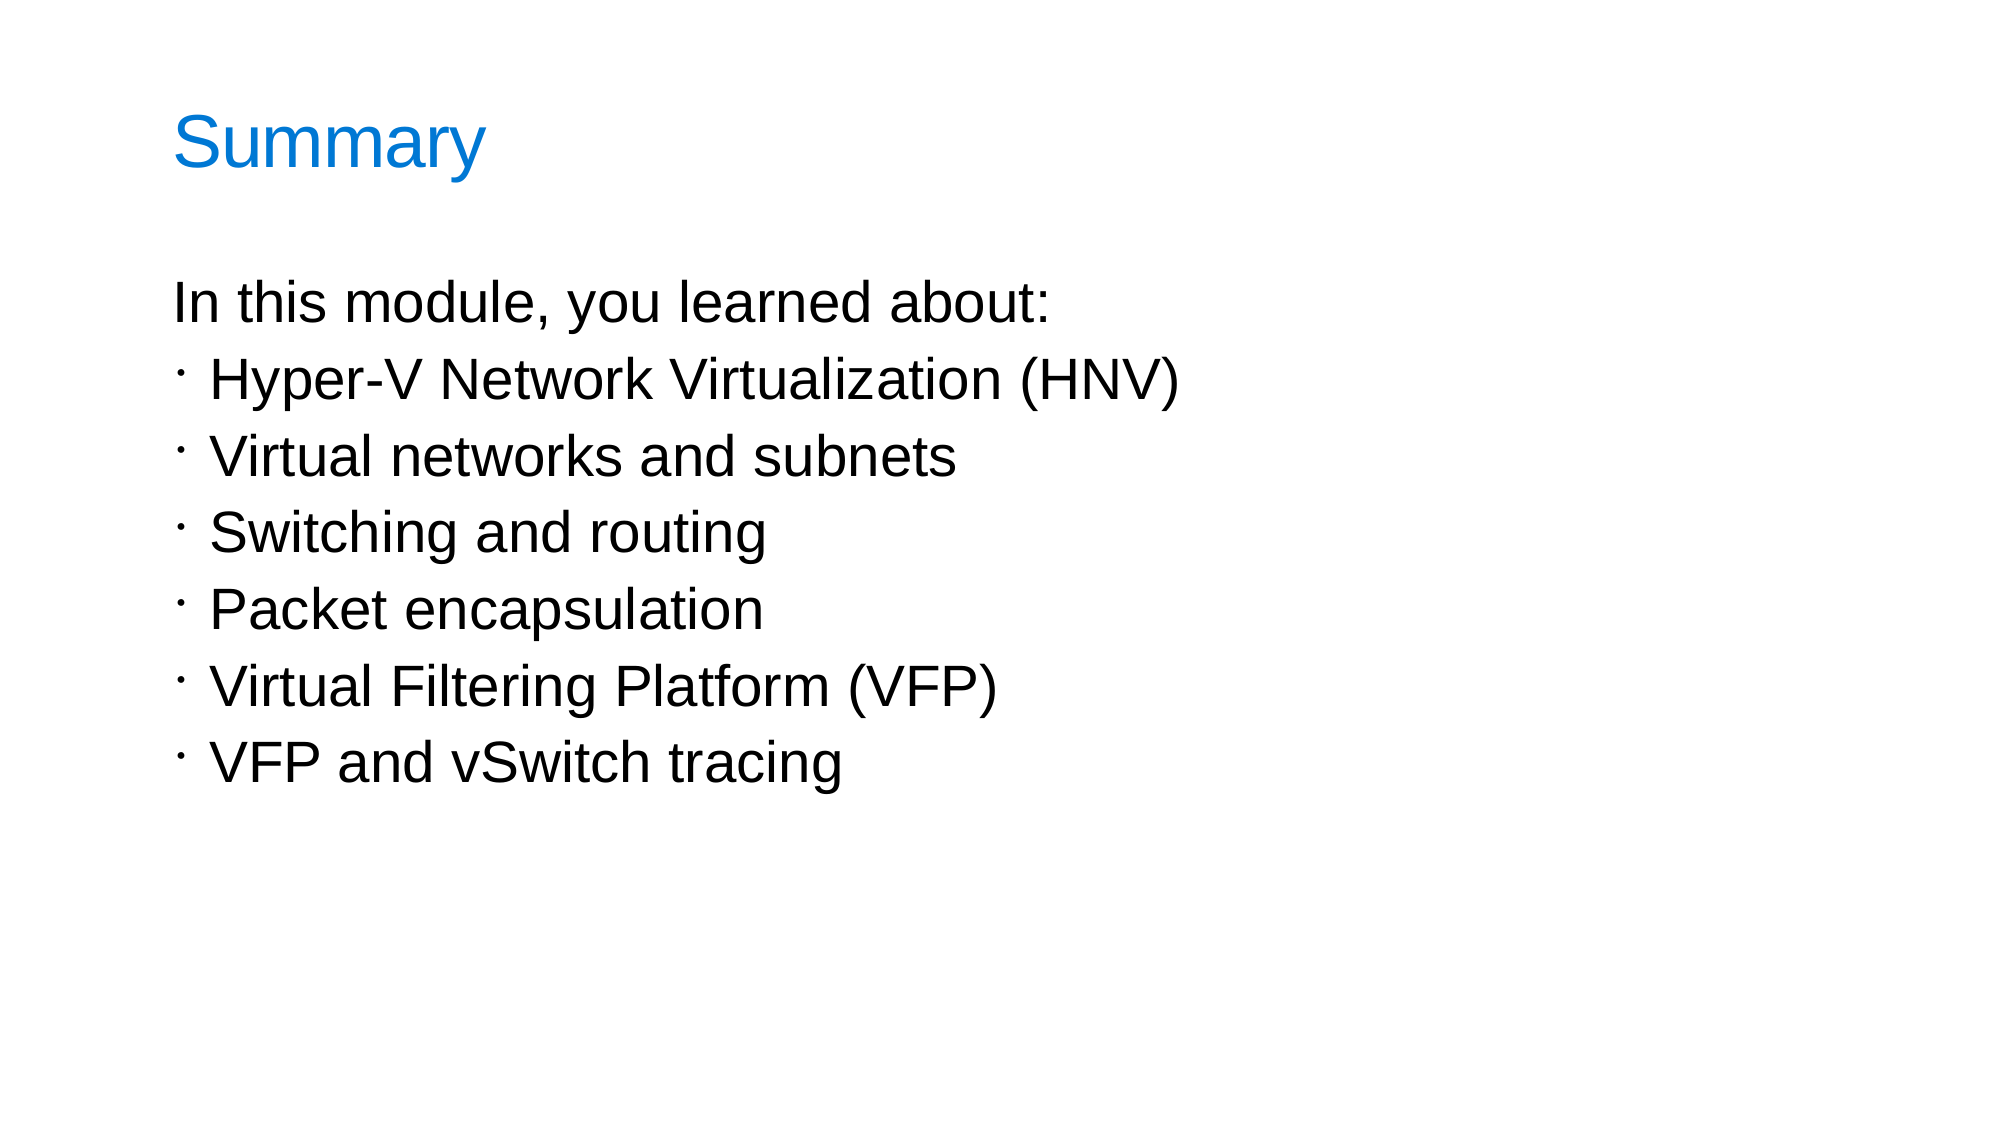

# Summary
In this module, you learned about:
Hyper-V Network Virtualization (HNV)
Virtual networks and subnets
Switching and routing
Packet encapsulation
Virtual Filtering Platform (VFP)
VFP and vSwitch tracing